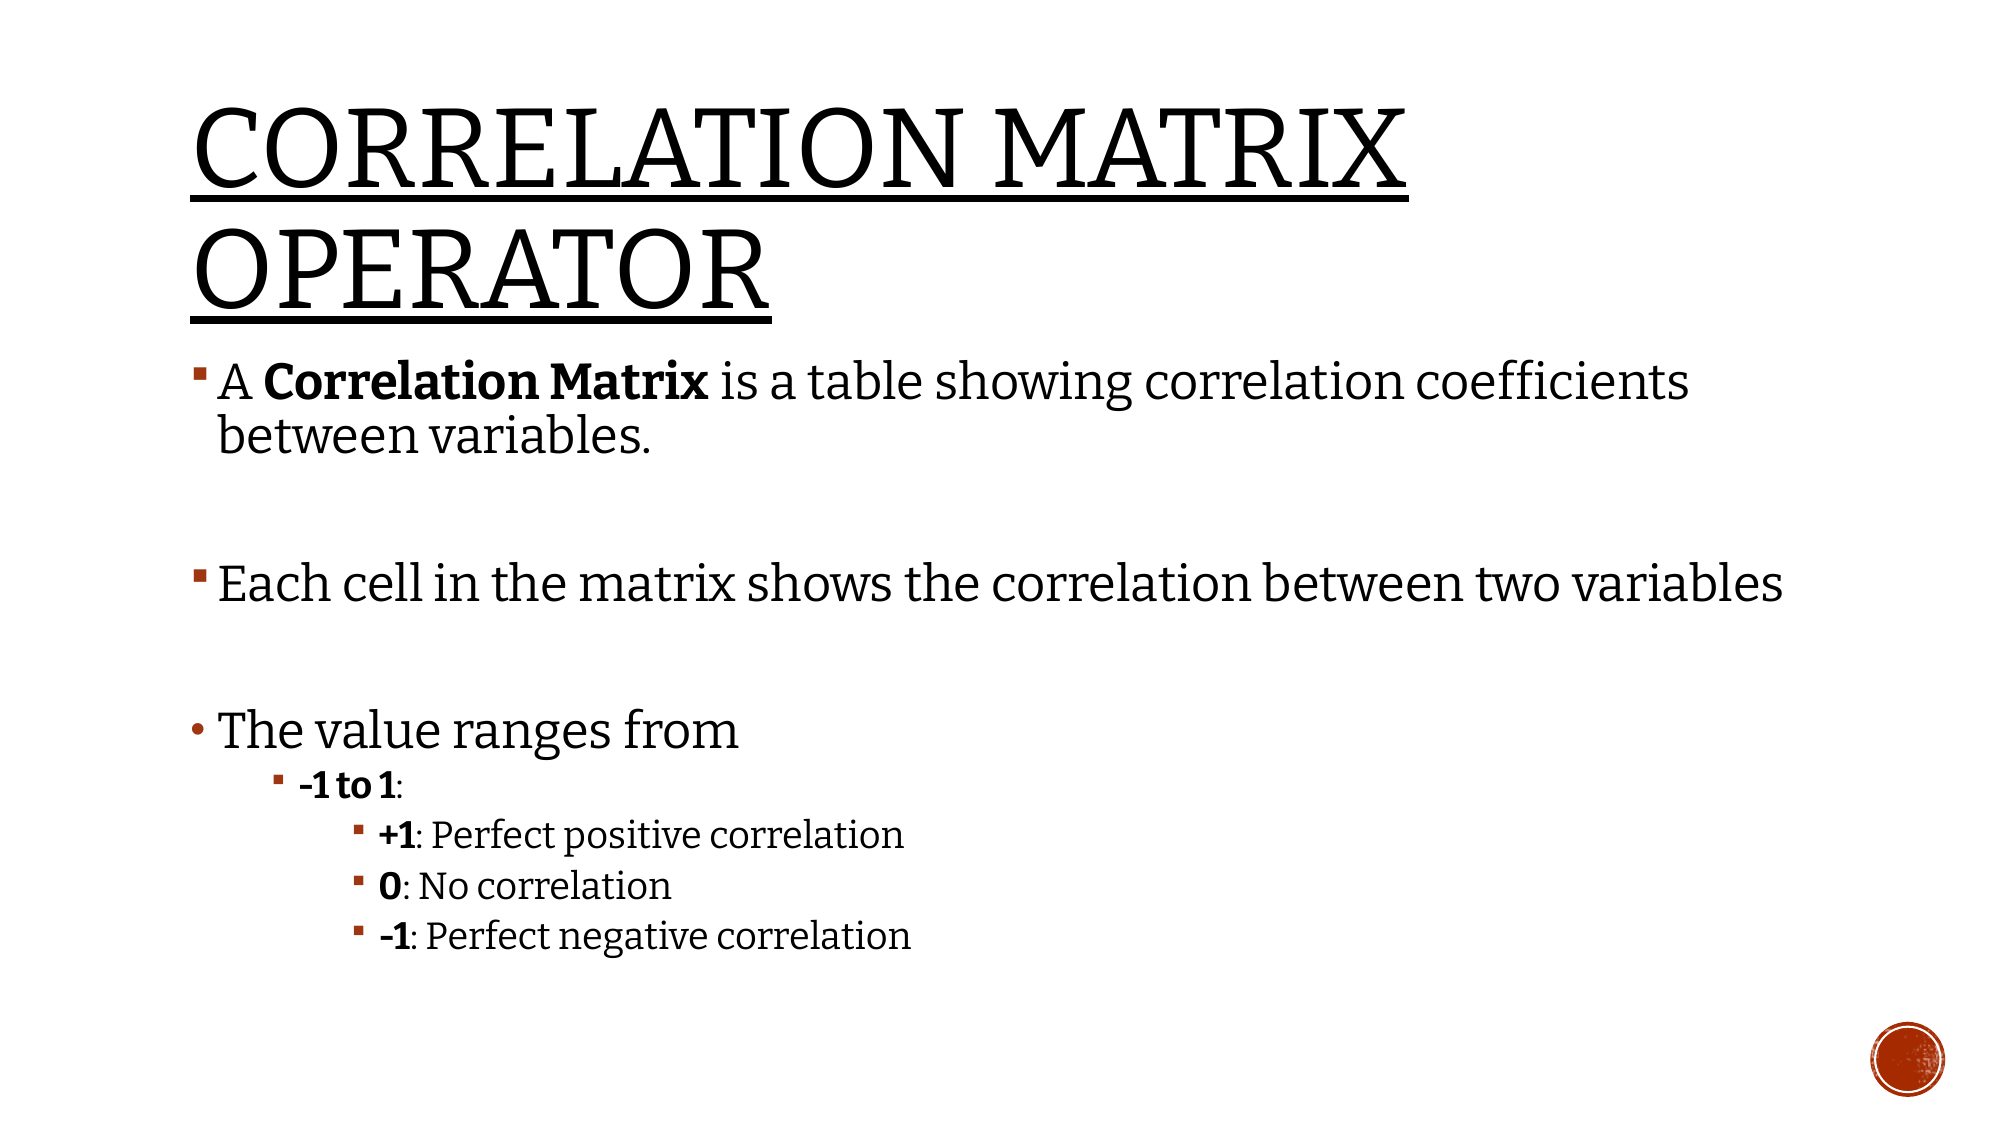

# Correlation matrix Operator
A Correlation Matrix is a table showing correlation coefficients between variables.

Each cell in the matrix shows the correlation between two variables

The value ranges from
-1 to 1:
+1: Perfect positive correlation
0: No correlation
-1: Perfect negative correlation